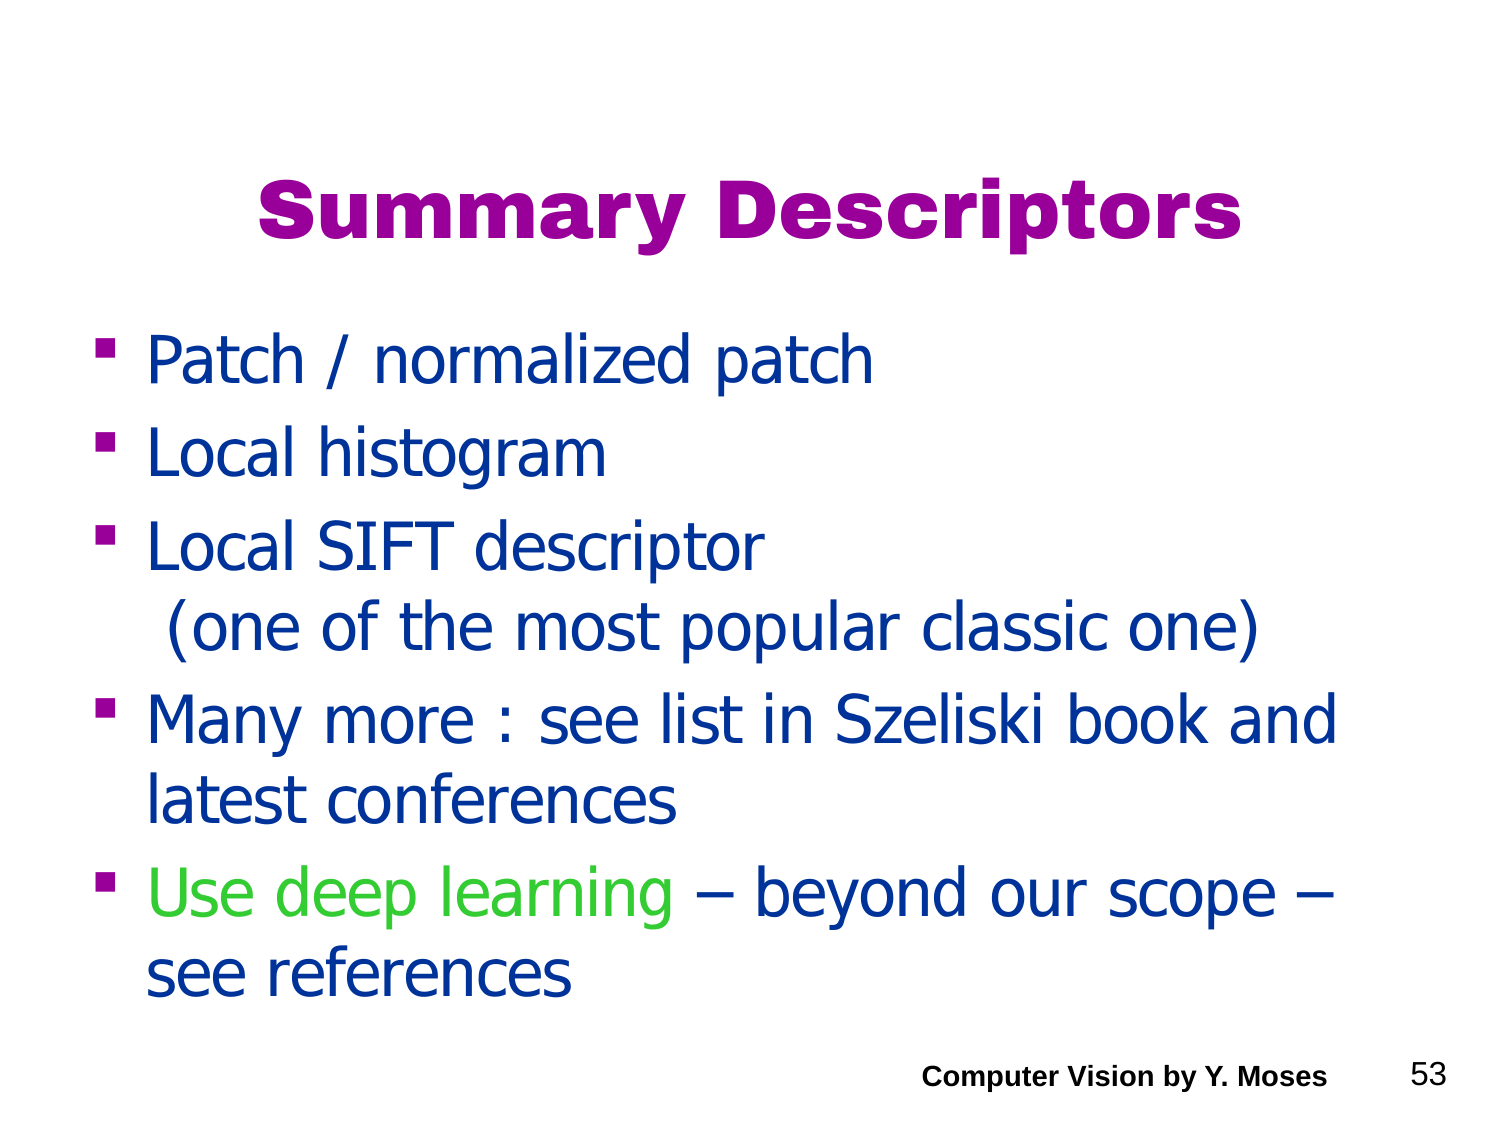

# Summary Descriptors
Patch / normalized patch
Local histogram
Local SIFT descriptor
 (one of the most popular classic one)
Many more : see list in Szeliski book and latest conferences
Use deep learning – beyond our scope – see references
Computer Vision by Y. Moses
53